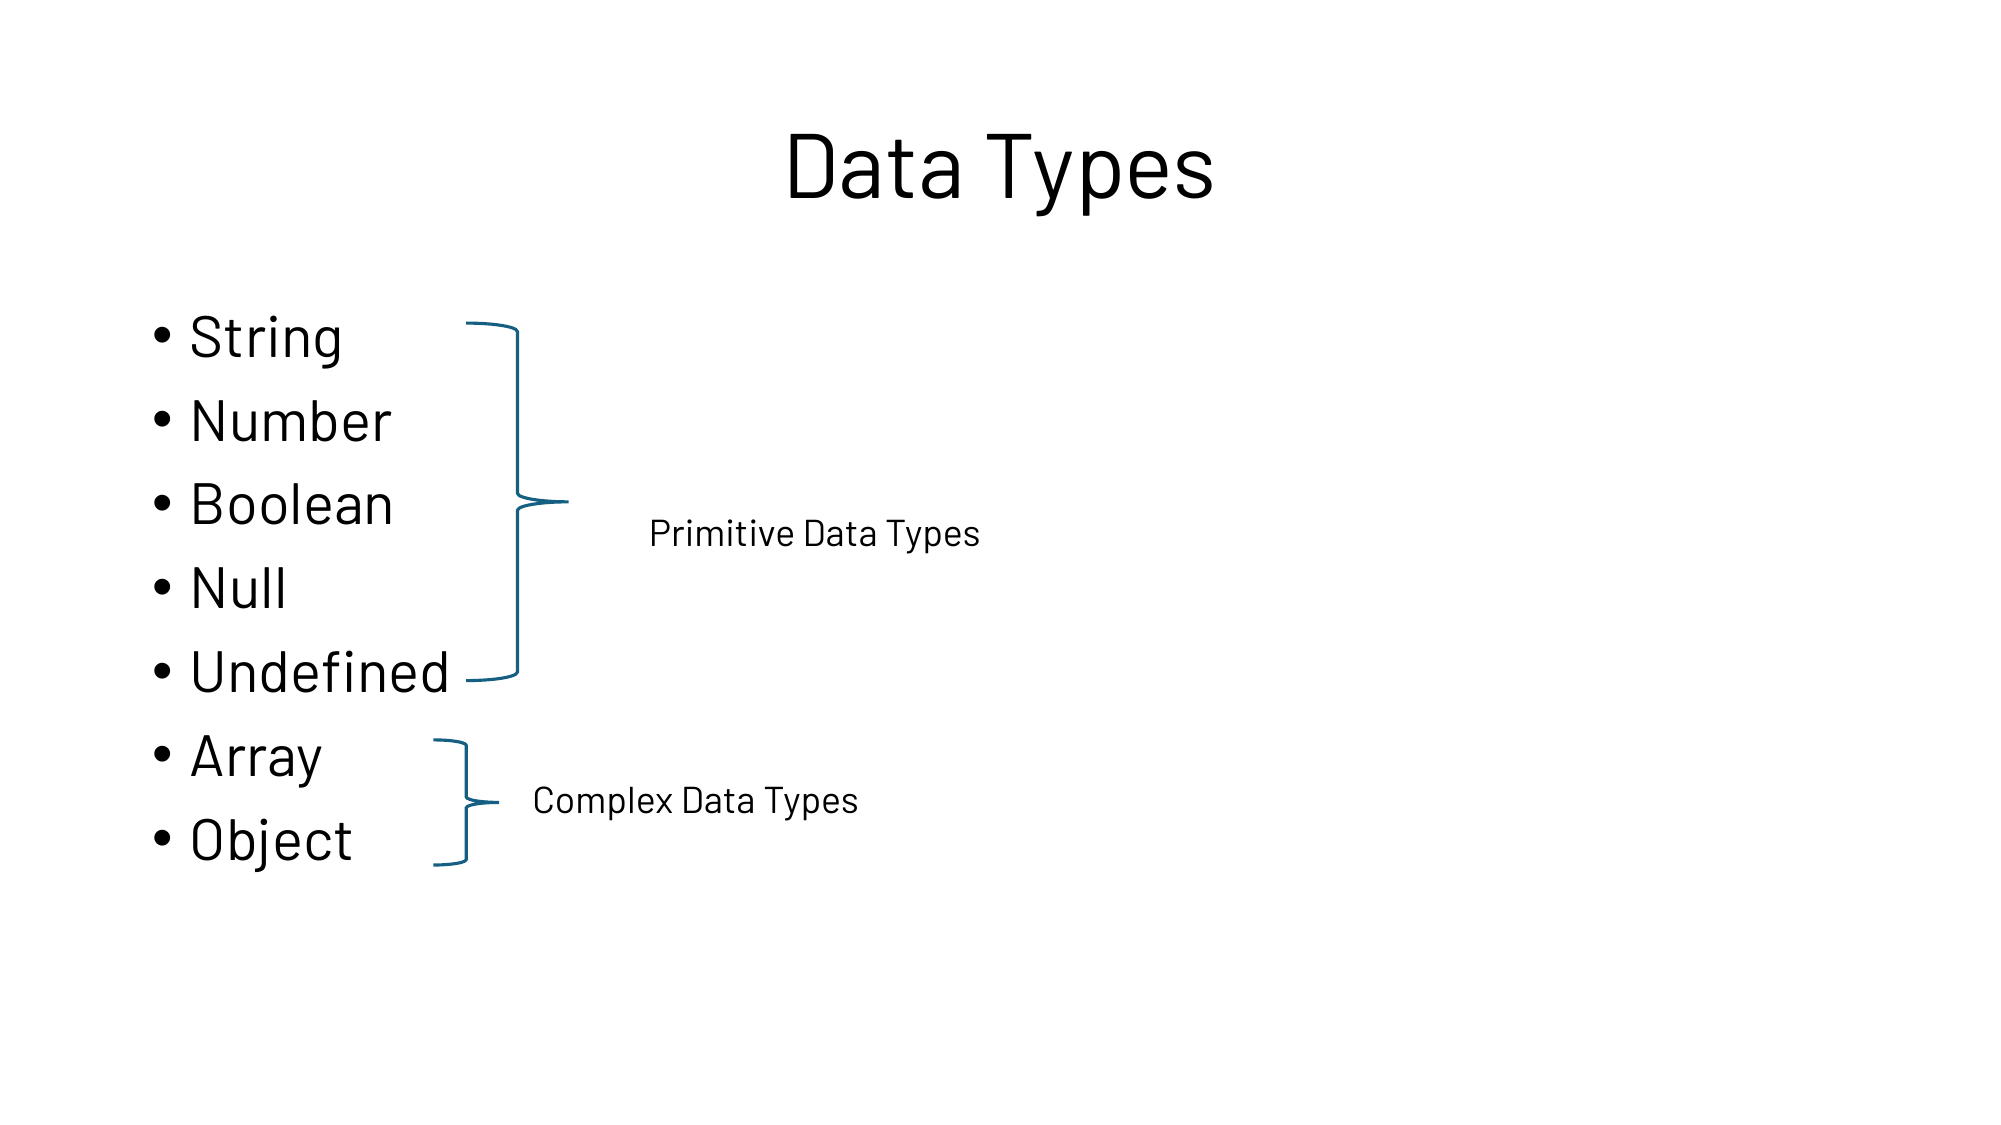

# Data Types
String
Number
Boolean
Null
Undefined
Array
Object

Primitive Data Types

Complex Data Types